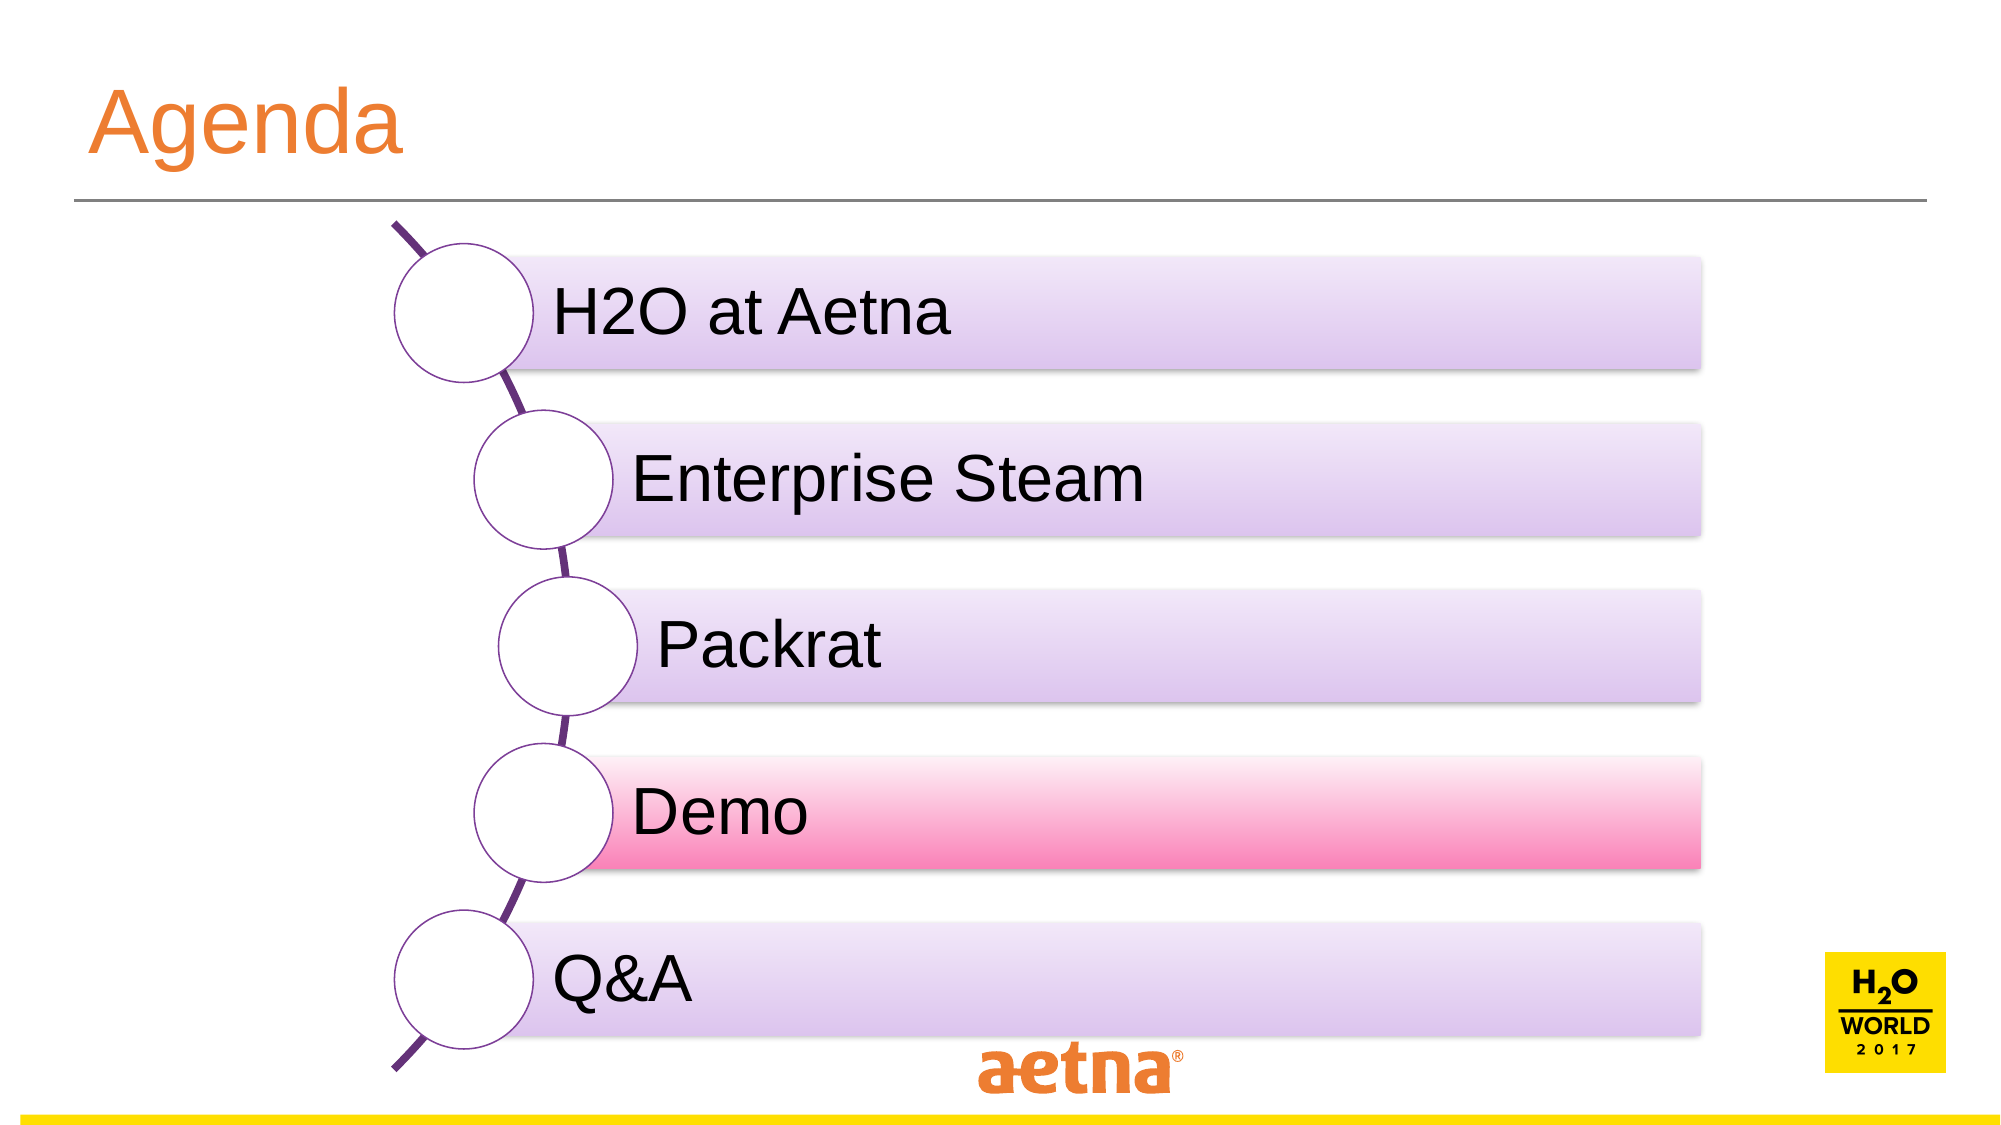

# Agenda
H2O at Aetna
Enterprise Steam
Packrat
Demo
Q&A